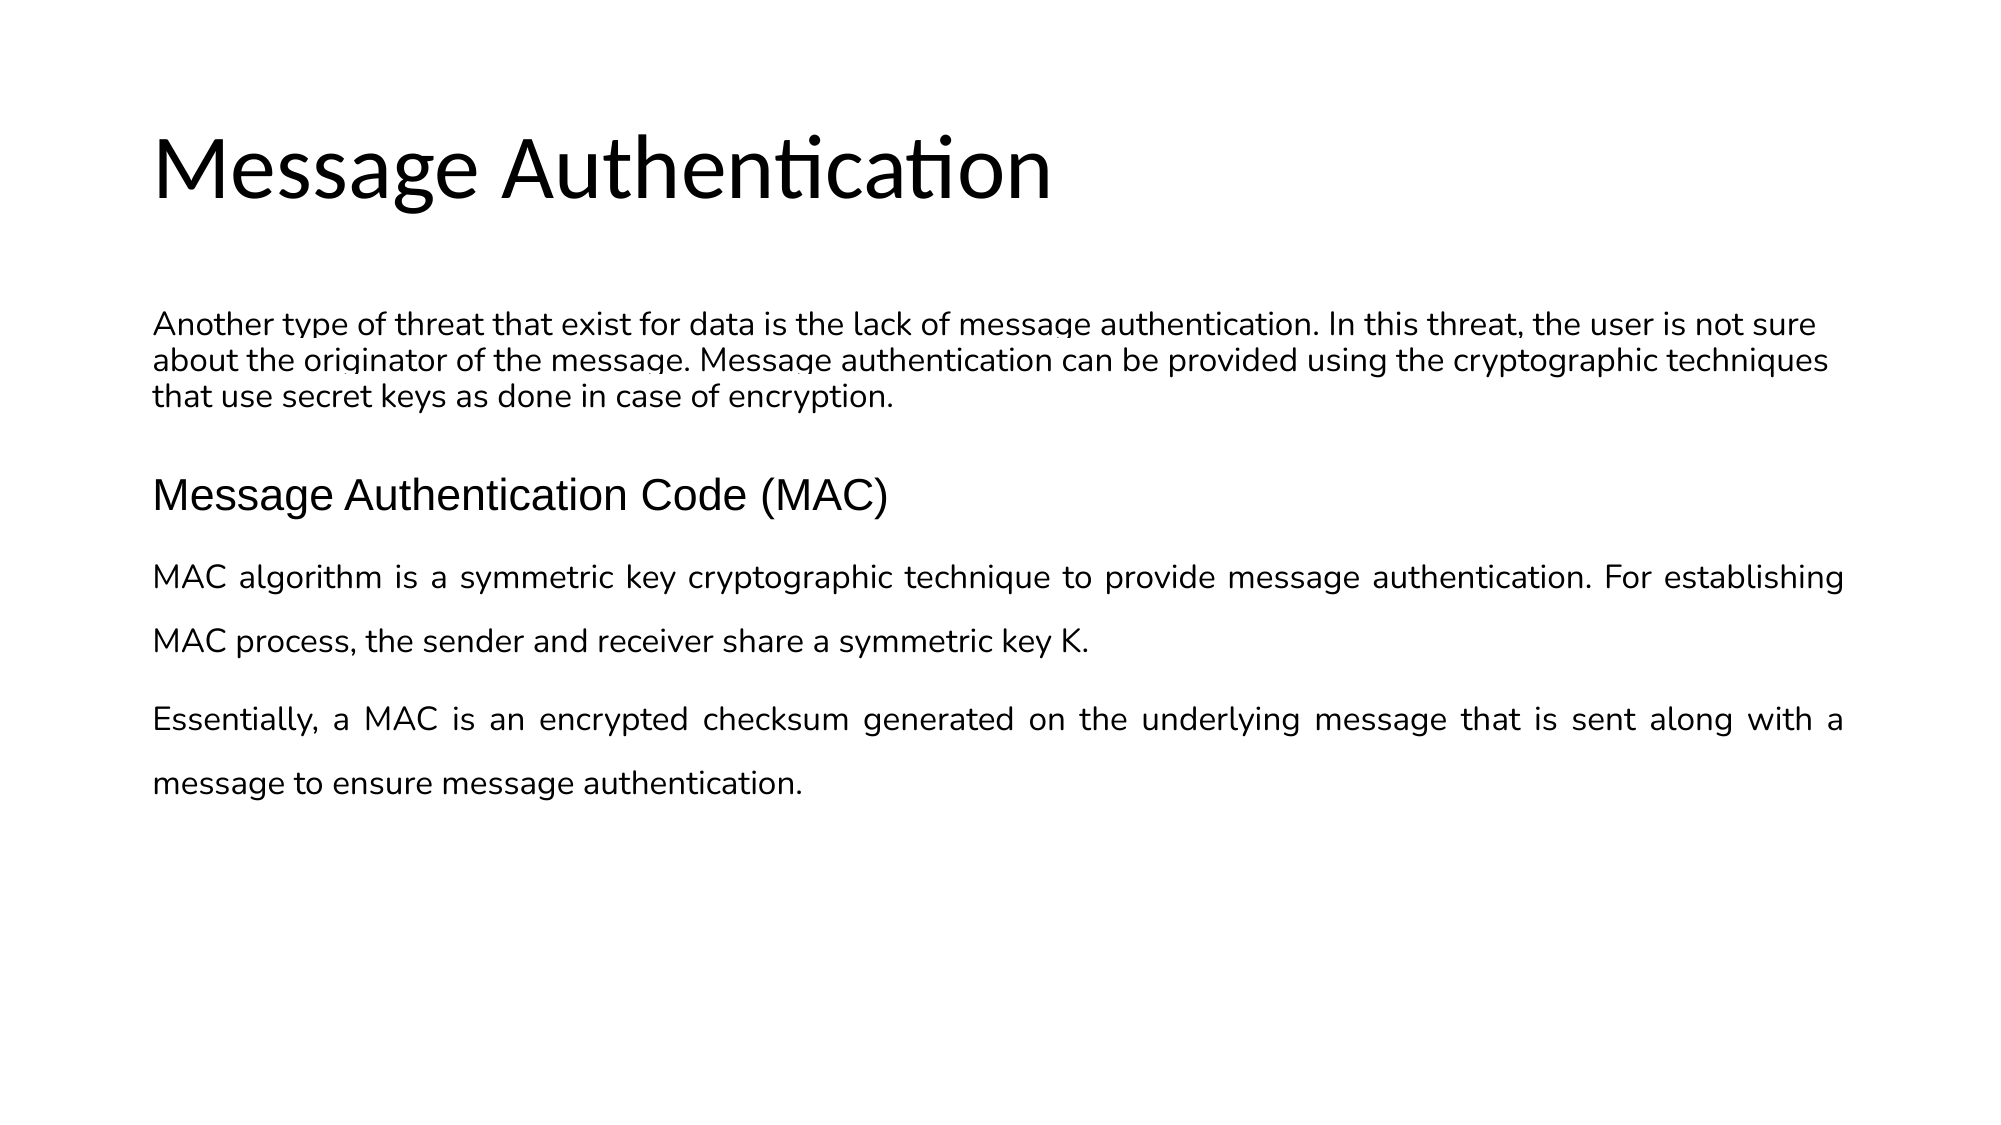

Message Authentication
Another type of threat that exist for data is the lack of message authentication. In this threat, the user is not sure about the originator of the message. Message authentication can be provided using the cryptographic techniques that use secret keys as done in case of encryption.
Message Authentication Code (MAC)
MAC algorithm is a symmetric key cryptographic technique to provide message authentication. For establishing MAC process, the sender and receiver share a symmetric key K.
Essentially, a MAC is an encrypted checksum generated on the underlying message that is sent along with a message to ensure message authentication.